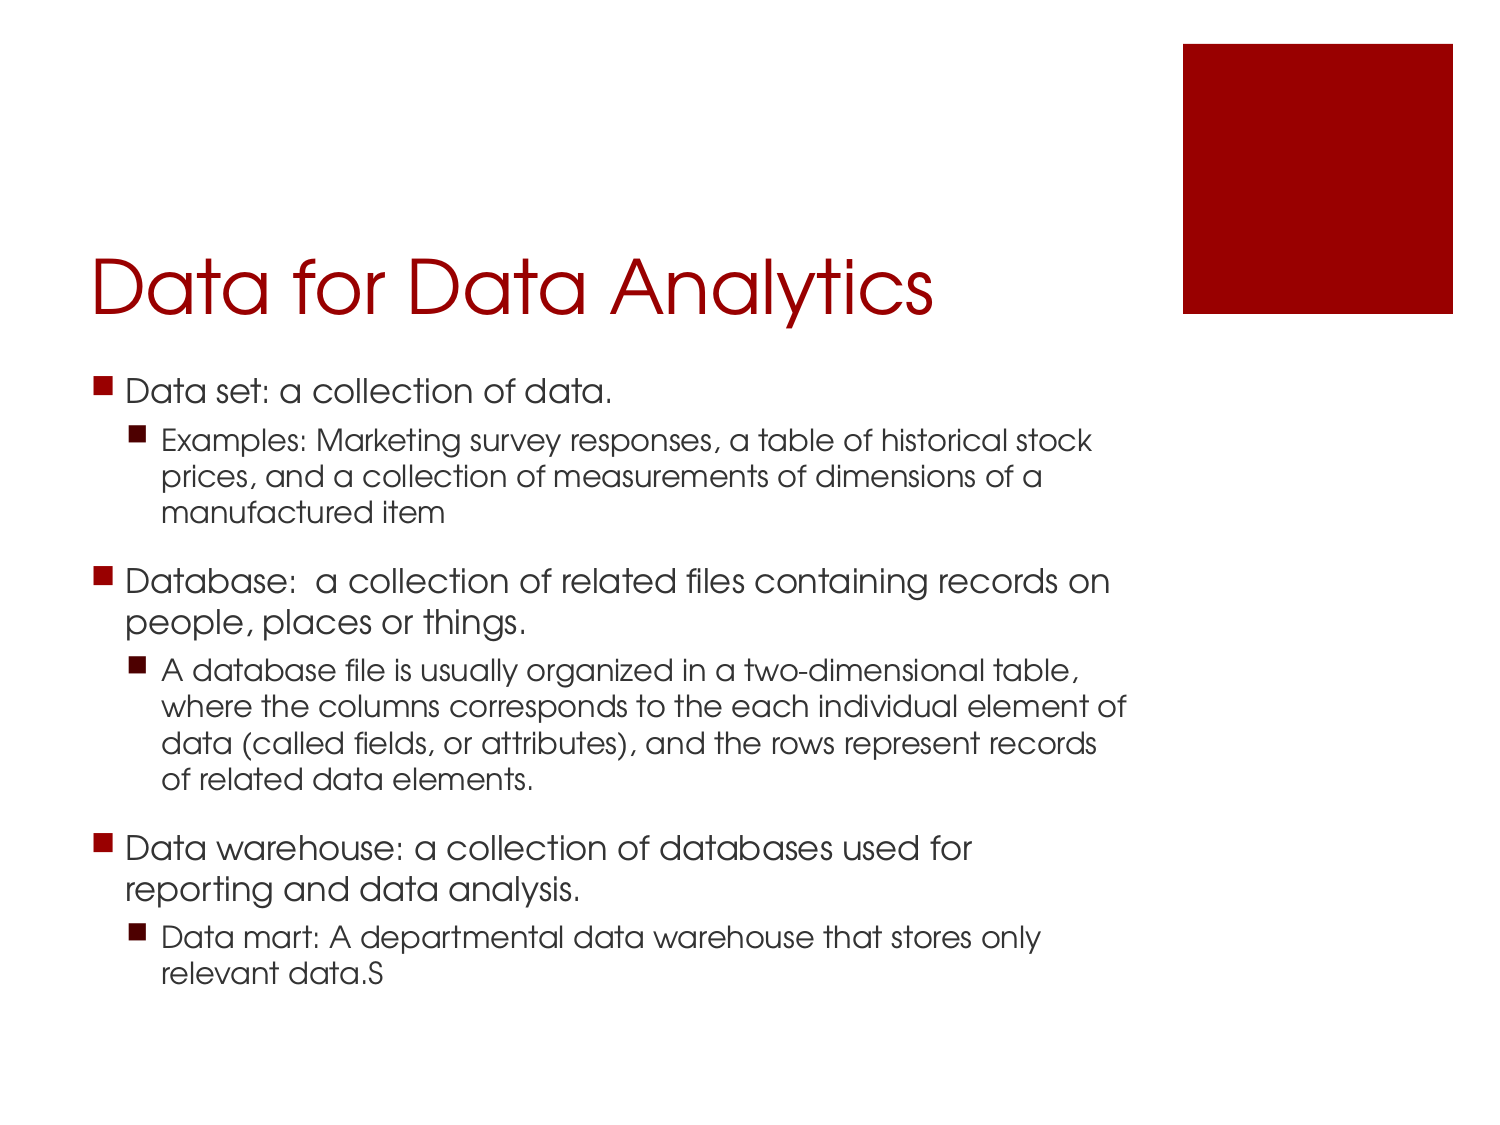

# Data for Data Analytics
Data set: a collection of data.
Examples: Marketing survey responses, a table of historical stock prices, and a collection of measurements of dimensions of a manufactured item
Database:  a collection of related files containing records on people, places or things.
A database file is usually organized in a two-dimensional table, where the columns corresponds to the each individual element of data (called fields, or attributes), and the rows represent records of related data elements.
Data warehouse: a collection of databases used for reporting and data analysis.
Data mart: A departmental data warehouse that stores only relevant data.S